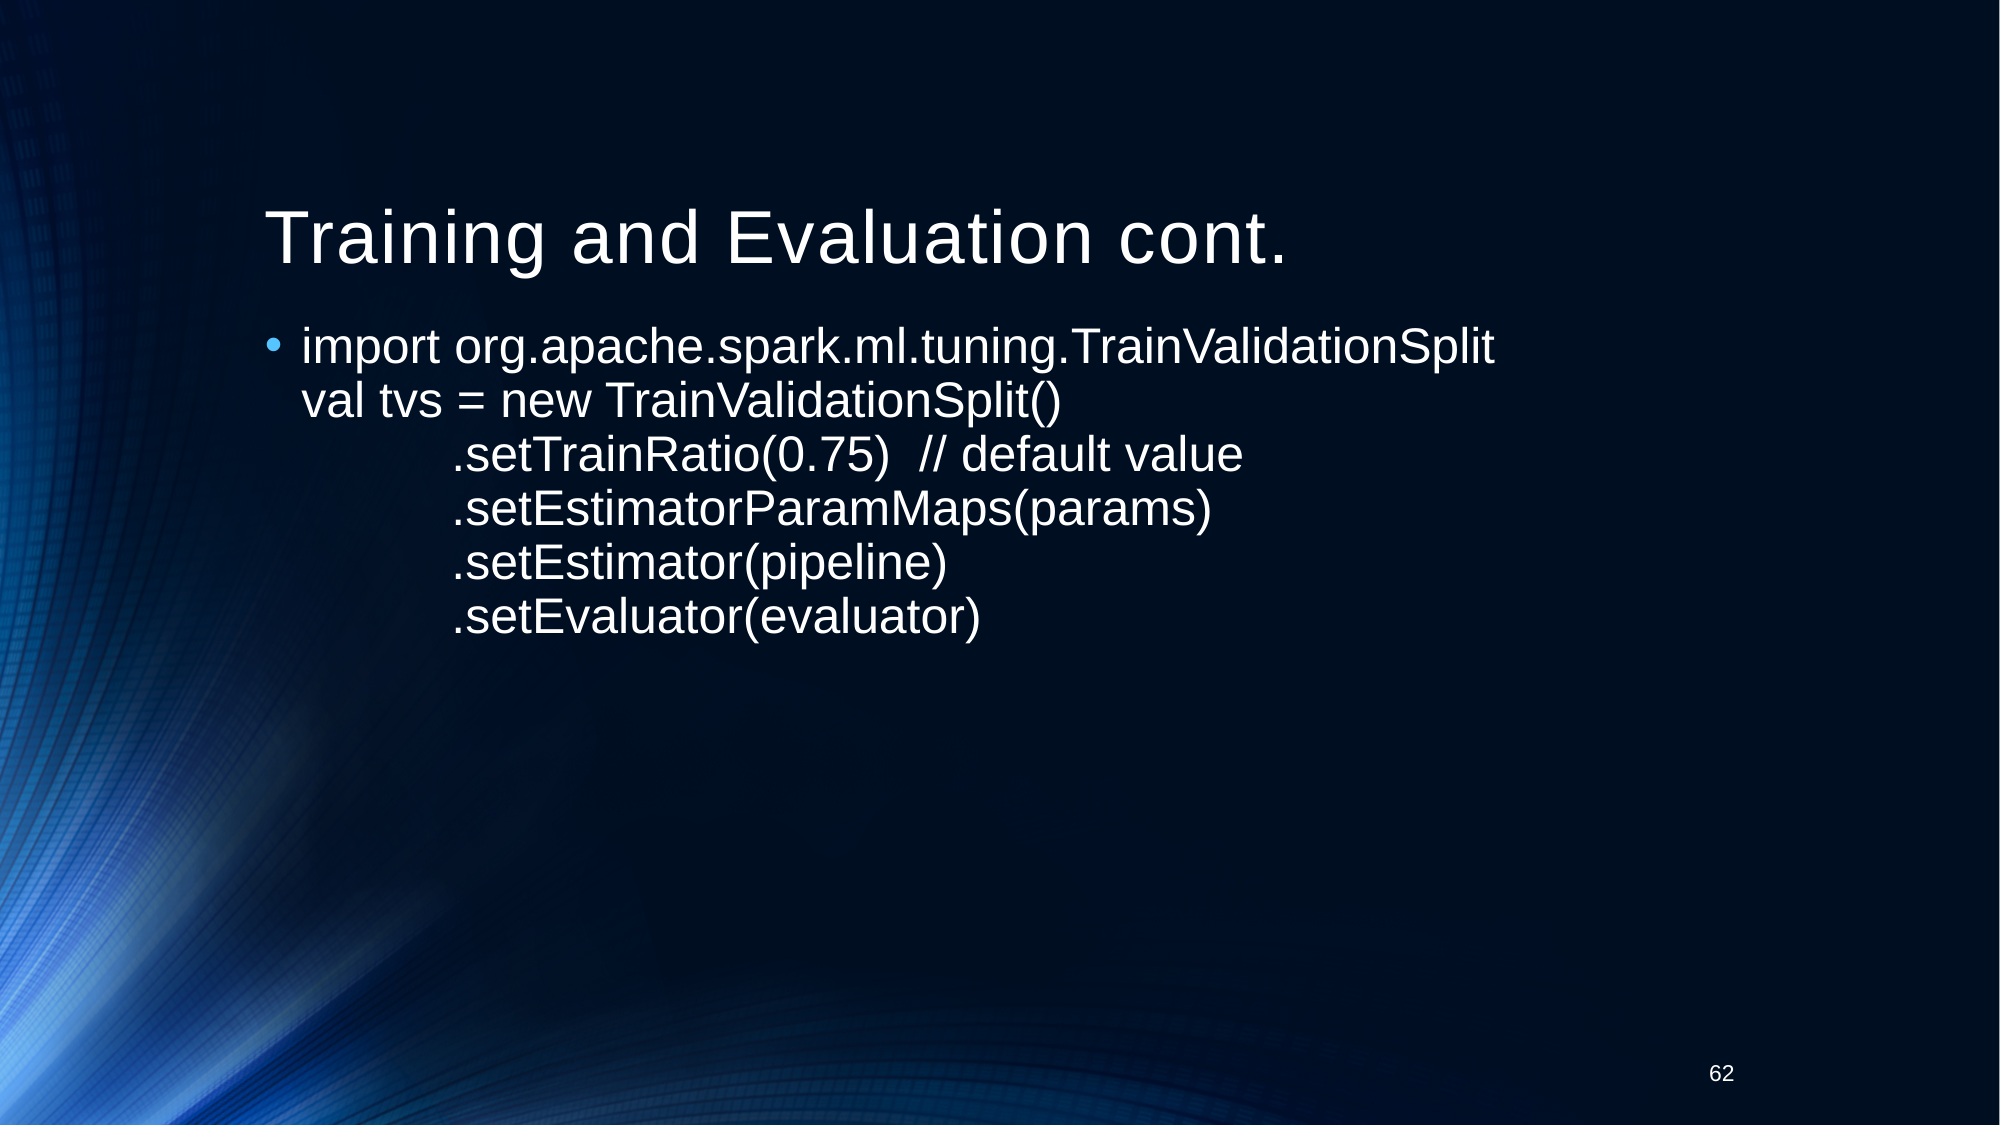

# Training and Evaluation cont.
import org.apache.spark.ml.tuning.TrainValidationSplit
val tvs = new TrainValidationSplit()
	.setTrainRatio(0.75)  // default value
	.setEstimatorParamMaps(params)
	.setEstimator(pipeline)
	.setEvaluator(evaluator)

62